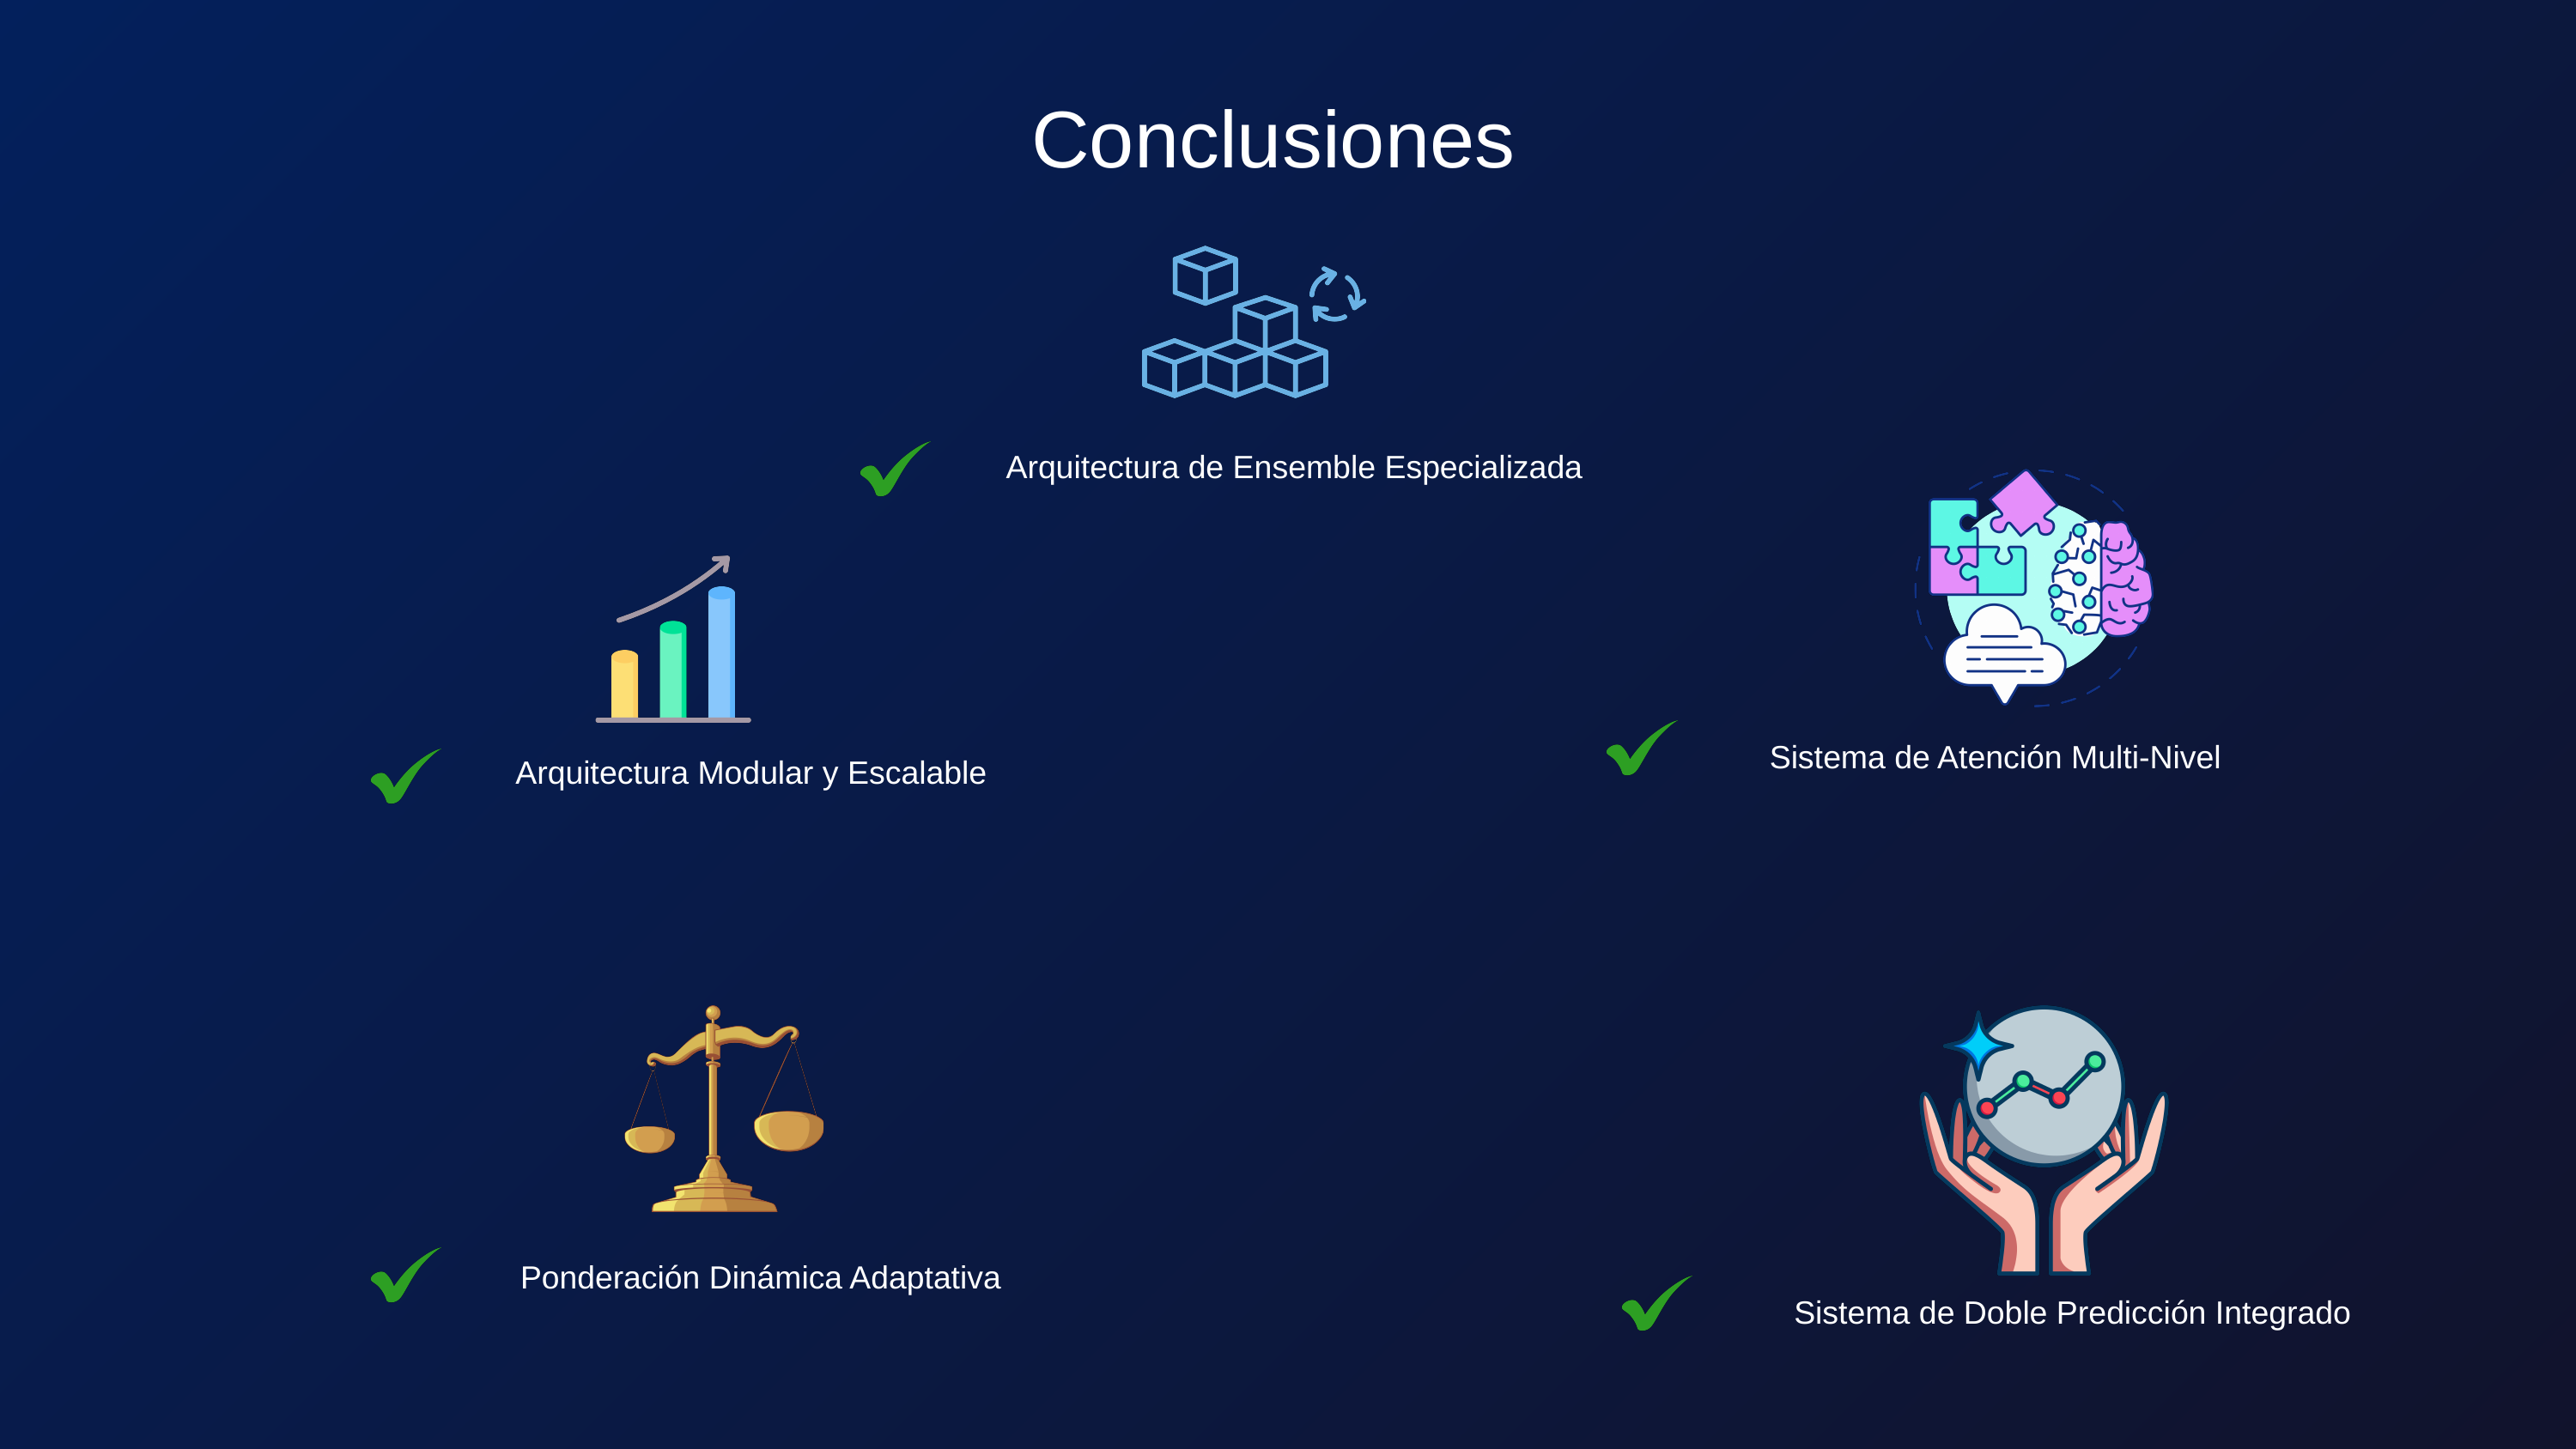

Conclusiones

 Arquitectura de Ensemble Especializada

Sistema de Atención Multi-Nivel

Arquitectura Modular y Escalable

Ponderación Dinámica Adaptativa

Sistema de Doble Predicción Integrado